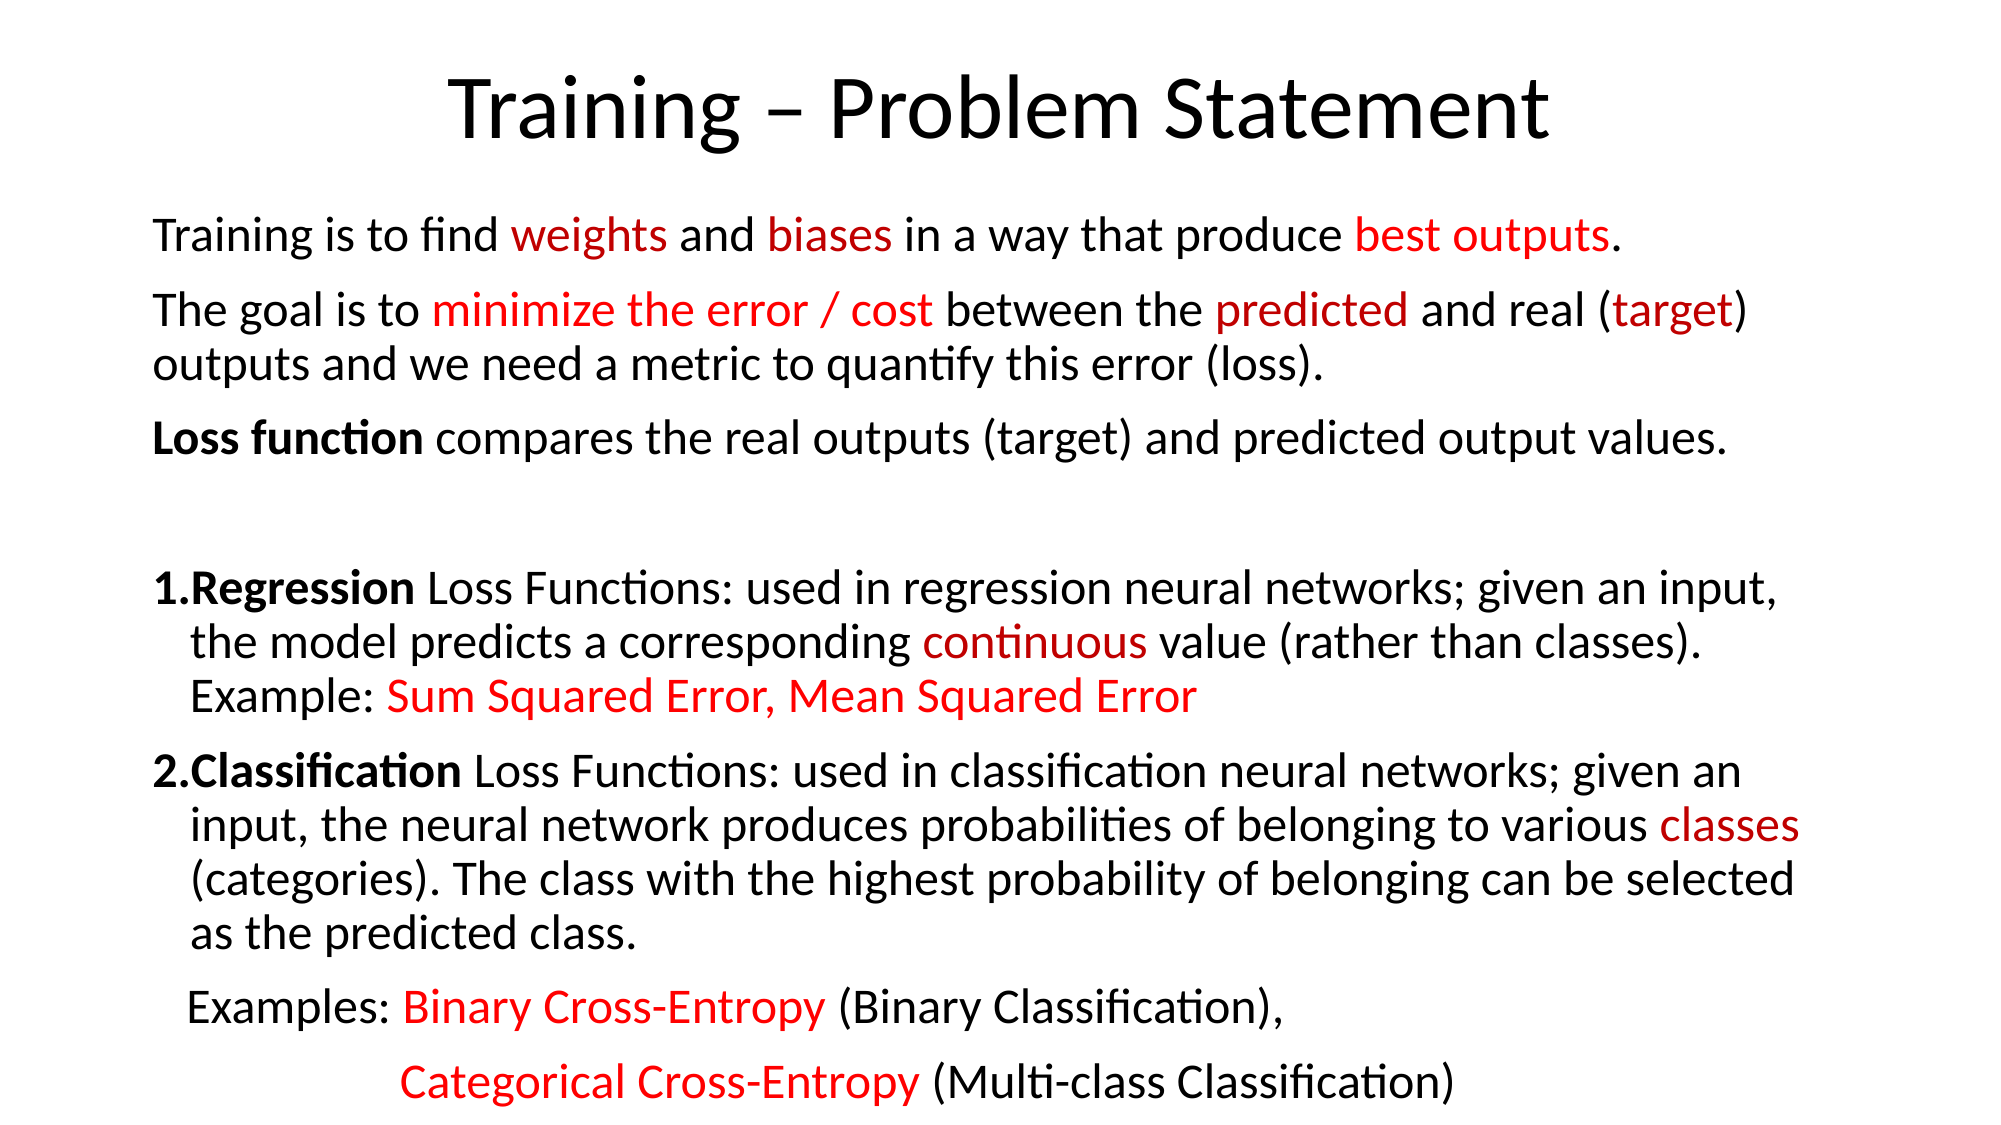

# Training – Problem Statement
Training is to find weights and biases in a way that produce best outputs.
The goal is to minimize the error / cost between the predicted and real (target) outputs and we need a metric to quantify this error (loss).
Loss function compares the real outputs (target) and predicted output values.

Regression Loss Functions: used in regression neural networks; given an input, the model predicts a corresponding continuous value (rather than classes). Example: Sum Squared Error, Mean Squared Error
Classification Loss Functions: used in classification neural networks; given an input, the neural network produces probabilities of belonging to various classes (categories). The class with the highest probability of belonging can be selected as the predicted class.
   Examples: Binary Cross-Entropy (Binary Classification),
                      Categorical Cross-Entropy (Multi-class Classification)